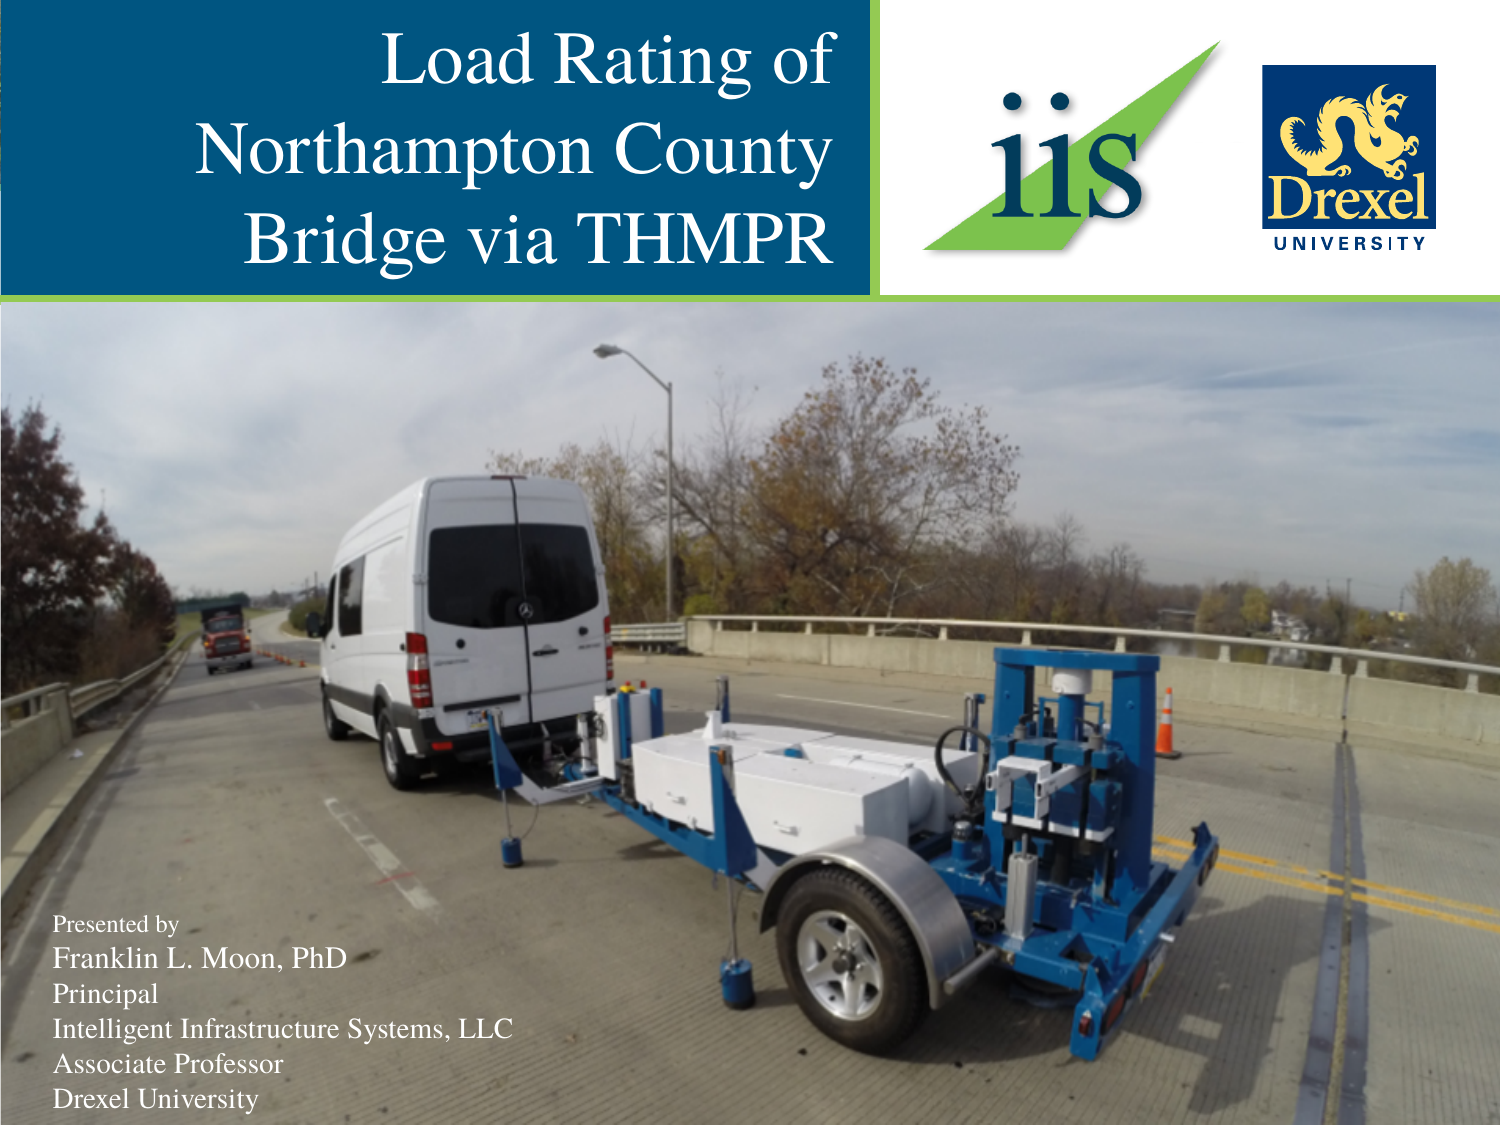

# Load Rating of Northampton County Bridge via THMPR
Presented by
Franklin L. Moon, PhD
Principal
Intelligent Infrastructure Systems, LLC
Associate Professor
Drexel University